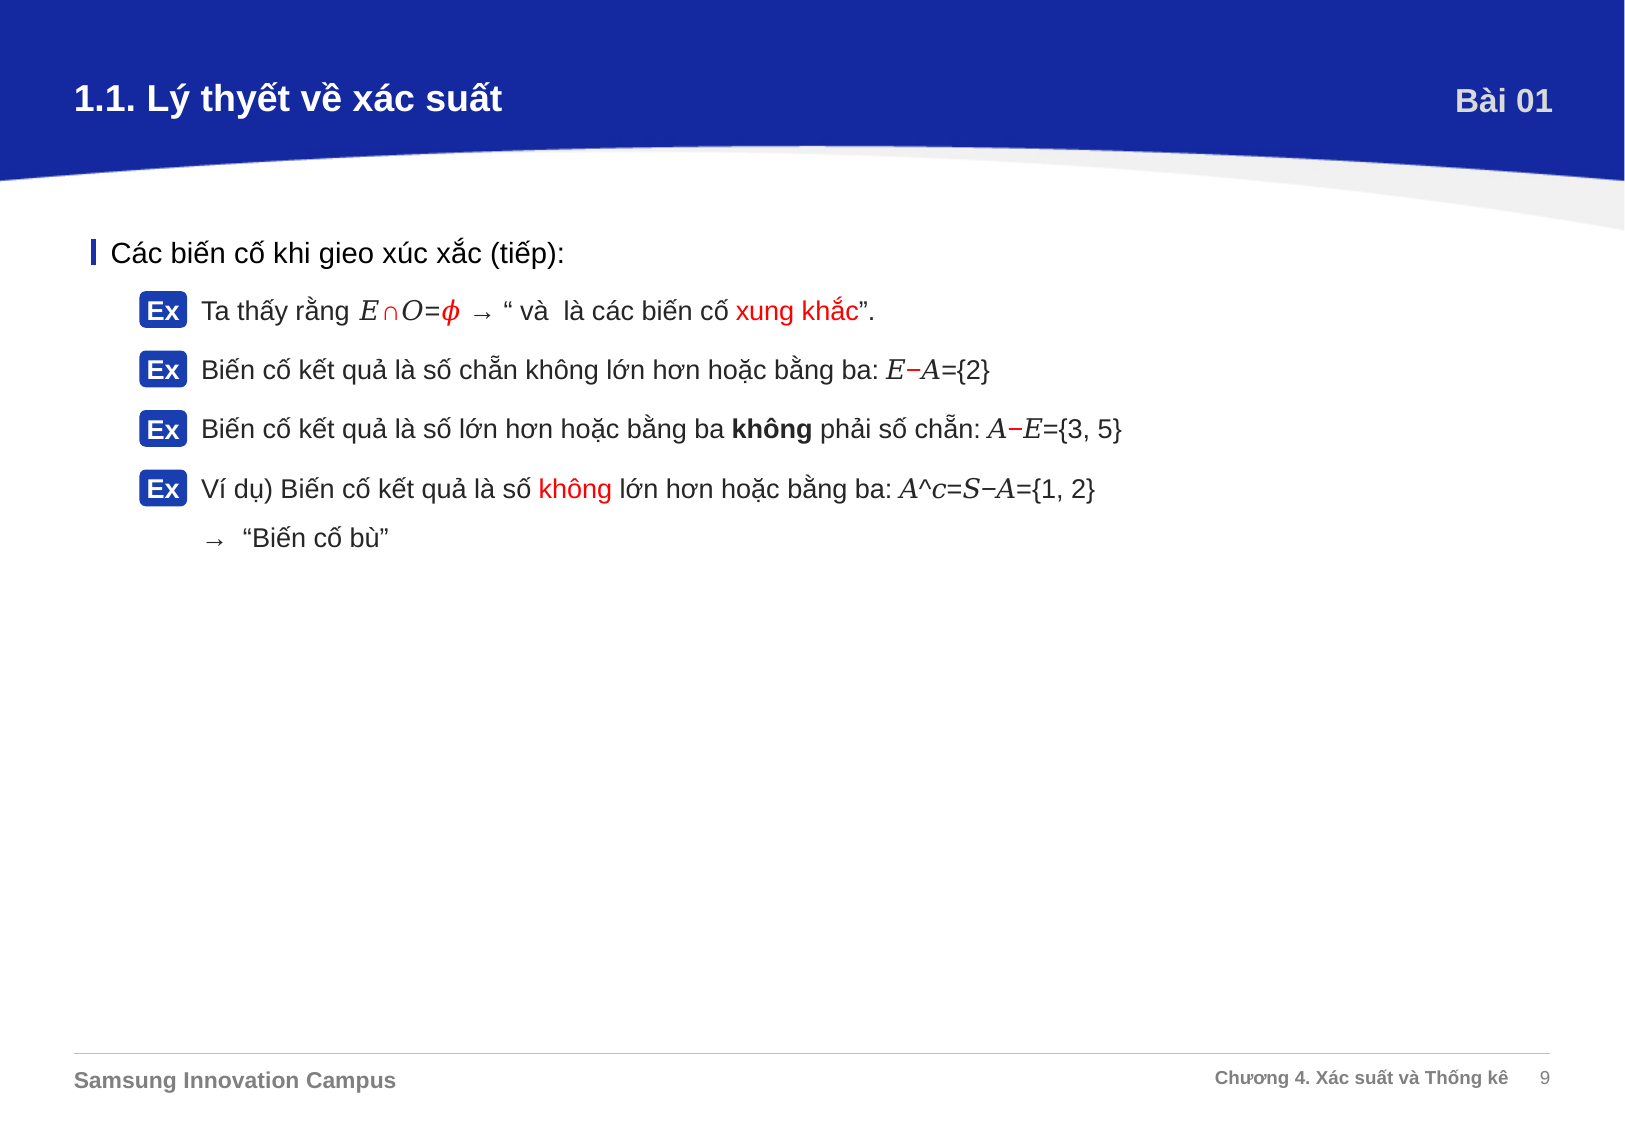

1.1. Lý thyết về xác suất
Bài 01
Các biến cố khi gieo xúc xắc (tiếp):
Ta thấy rằng 𝐸∩𝑂=𝜙 → “ và  là các biến cố xung khắc”.
Ex
Biến cố kết quả là số chẵn không lớn hơn hoặc bằng ba: 𝐸−𝐴={2}
Ex
Biến cố kết quả là số lớn hơn hoặc bằng ba không phải số chẵn: 𝐴−𝐸={3, 5}
Ex
Ví dụ) Biến cố kết quả là số không lớn hơn hoặc bằng ba: 𝐴^𝑐=𝑆−𝐴={1, 2}
→  “Biến cố bù”
Ex